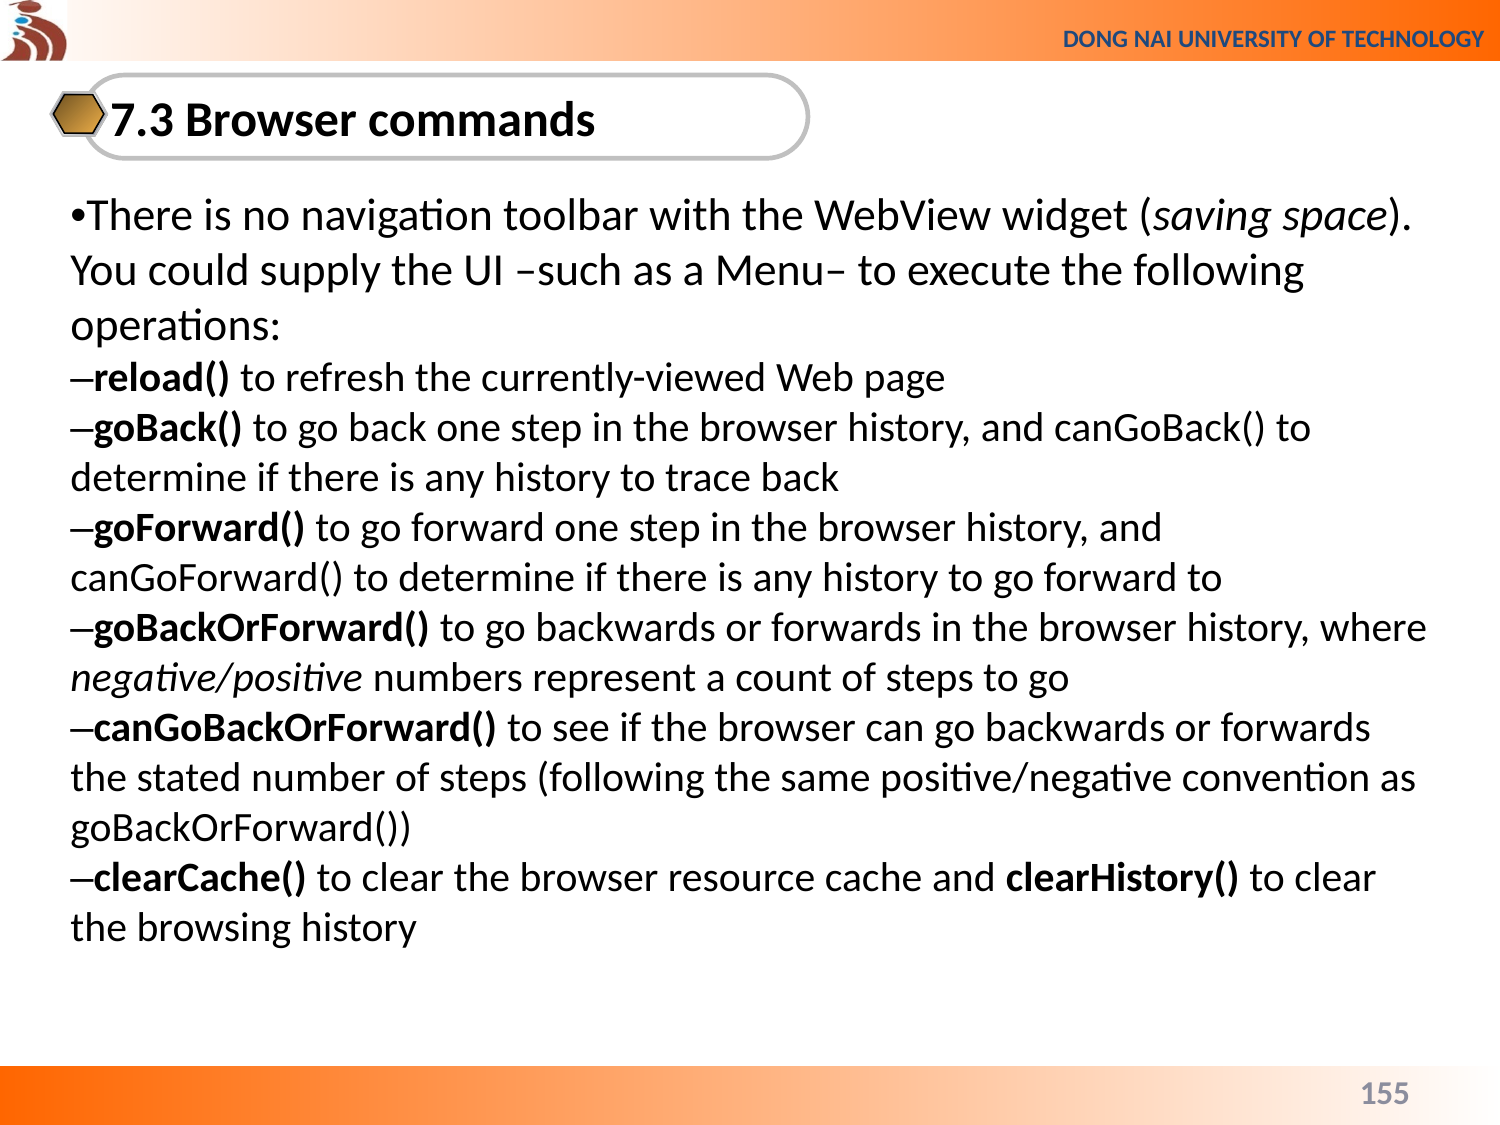

7.3 Browser commands

•There is no navigation toolbar with the WebView widget (saving space). You could supply the UI –such as a Menu– to execute the following operations:
–reload() to refresh the currently-viewed Web page
–goBack() to go back one step in the browser history, and canGoBack() to determine if there is any history to trace back
–goForward() to go forward one step in the browser history, and canGoForward() to determine if there is any history to go forward to
–goBackOrForward() to go backwards or forwards in the browser history, where negative/positive numbers represent a count of steps to go
–canGoBackOrForward() to see if the browser can go backwards or forwards the stated number of steps (following the same positive/negative convention as goBackOrForward())
–clearCache() to clear the browser resource cache and clearHistory() to clear the browsing history
155